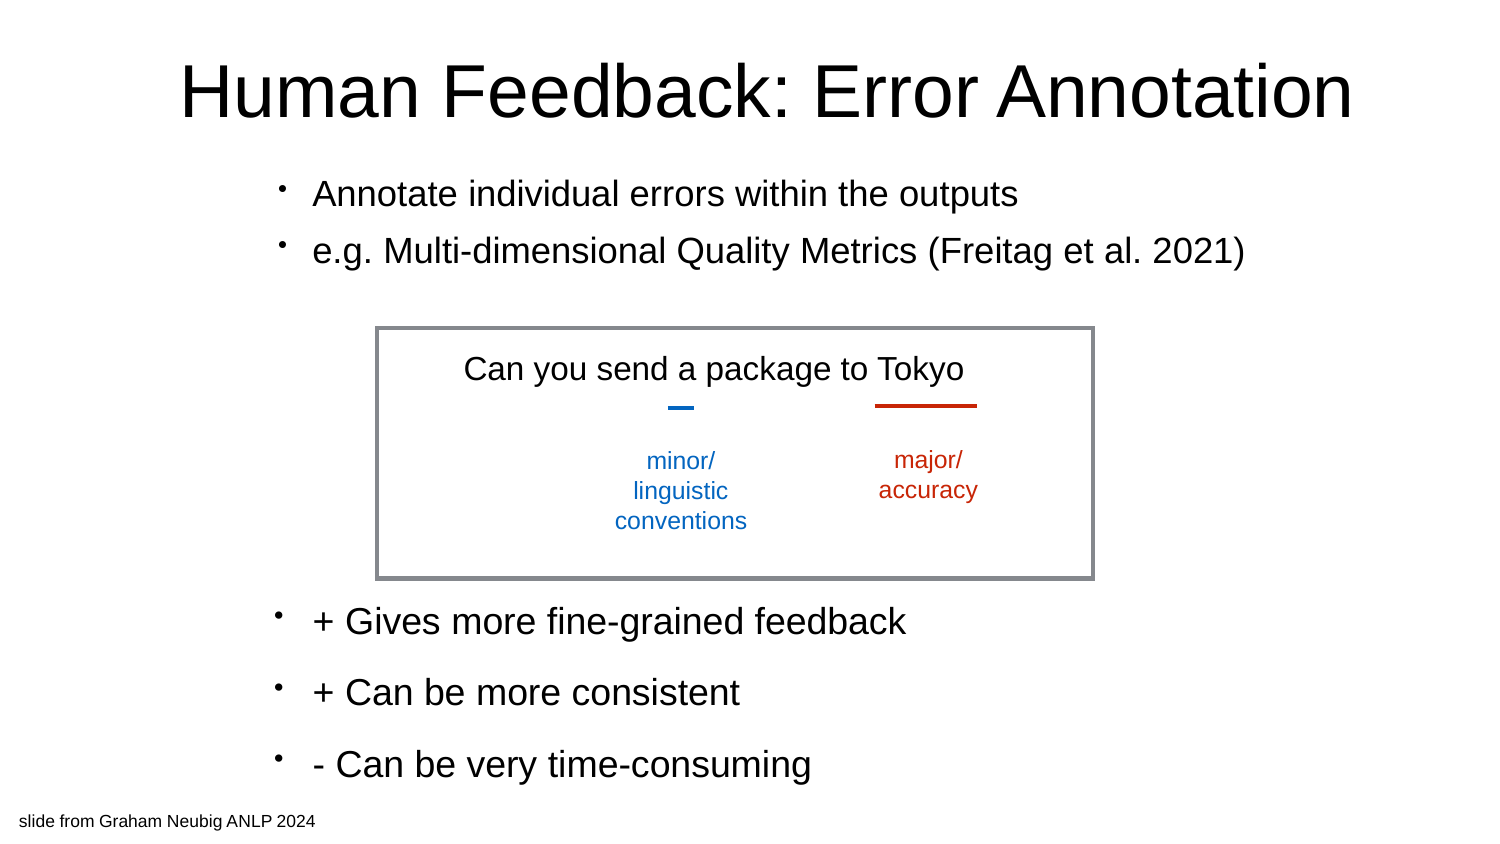

# Human Feedback: Error Annotation
Annotate individual errors within the outputs
e.g. Multi-dimensional Quality Metrics (Freitag et al. 2021)

Can you send a package to Tokyo

major/
accuracy
minor/
linguistic
conventions
+ Gives more fine-grained feedback
+ Can be more consistent
- Can be very time-consuming